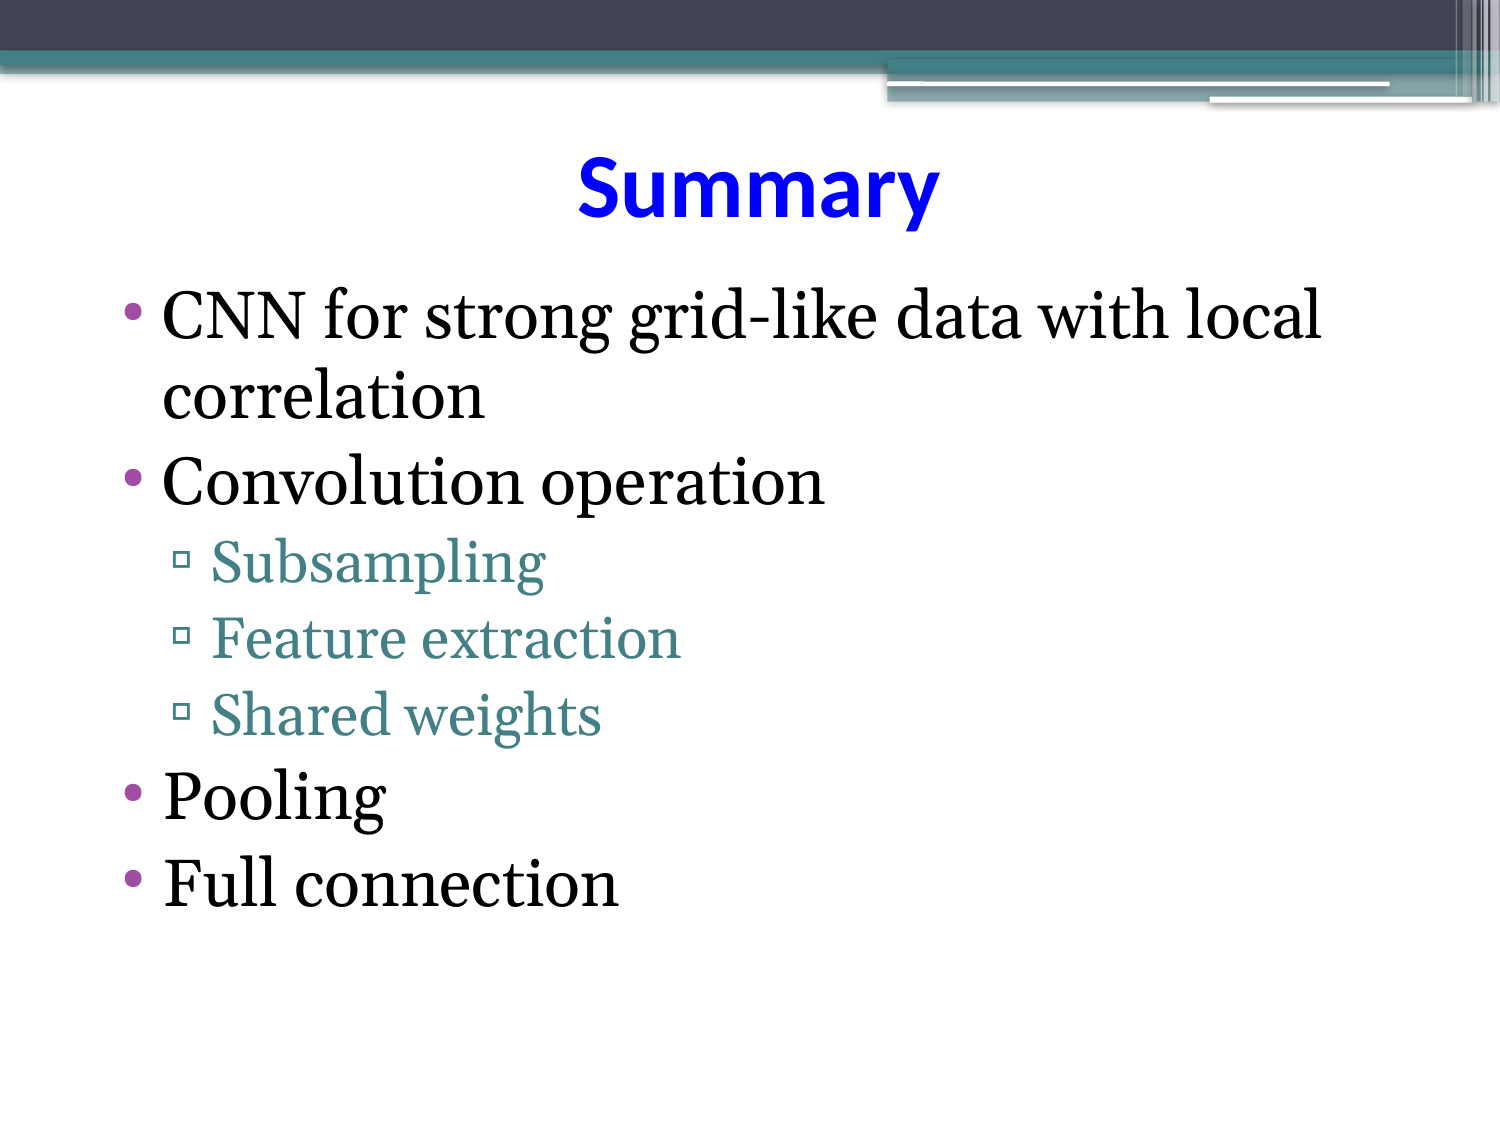

# Summary
CNN for strong grid-like data with local correlation
Convolution operation
Subsampling
Feature extraction
Shared weights
Pooling
Full connection